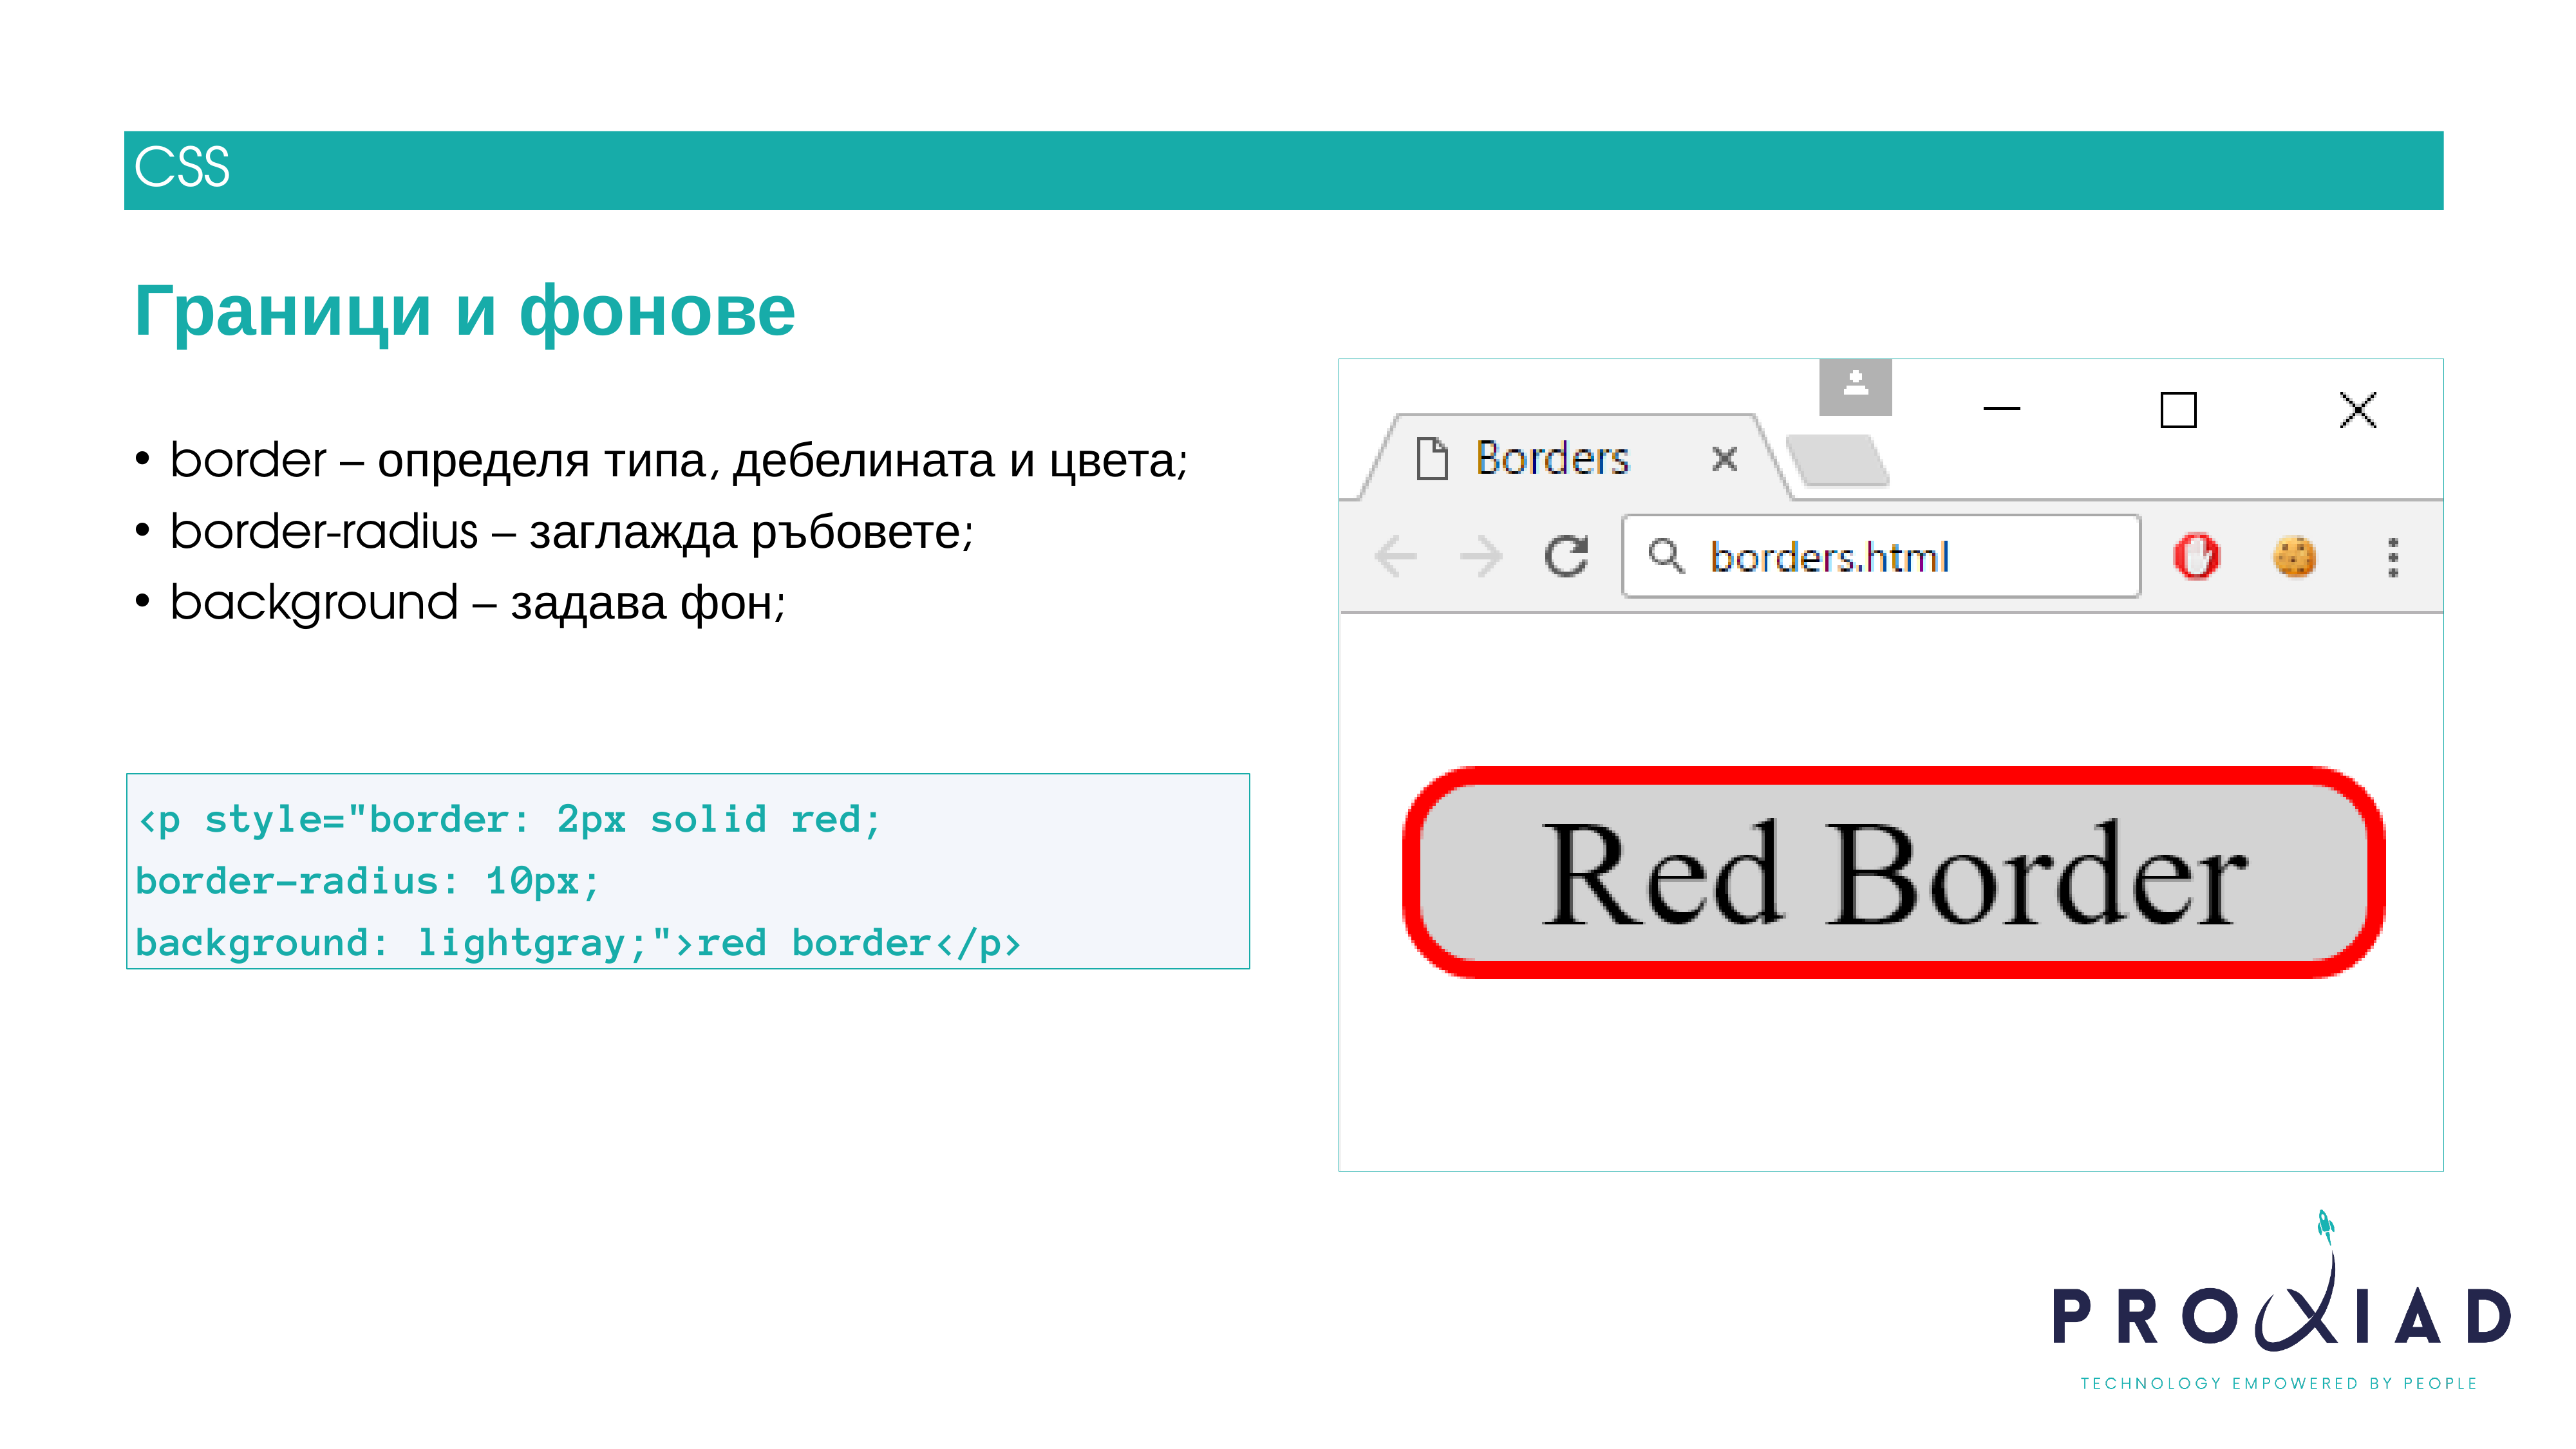

CSS
Граници и фонове

border – определя типа, дебелината и цвета;
border-radius – заглажда ръбовете;
background – задава фон;
<p style="border: 2px solid red;
border-radius: 10px;
background: lightgray;">red border</p>